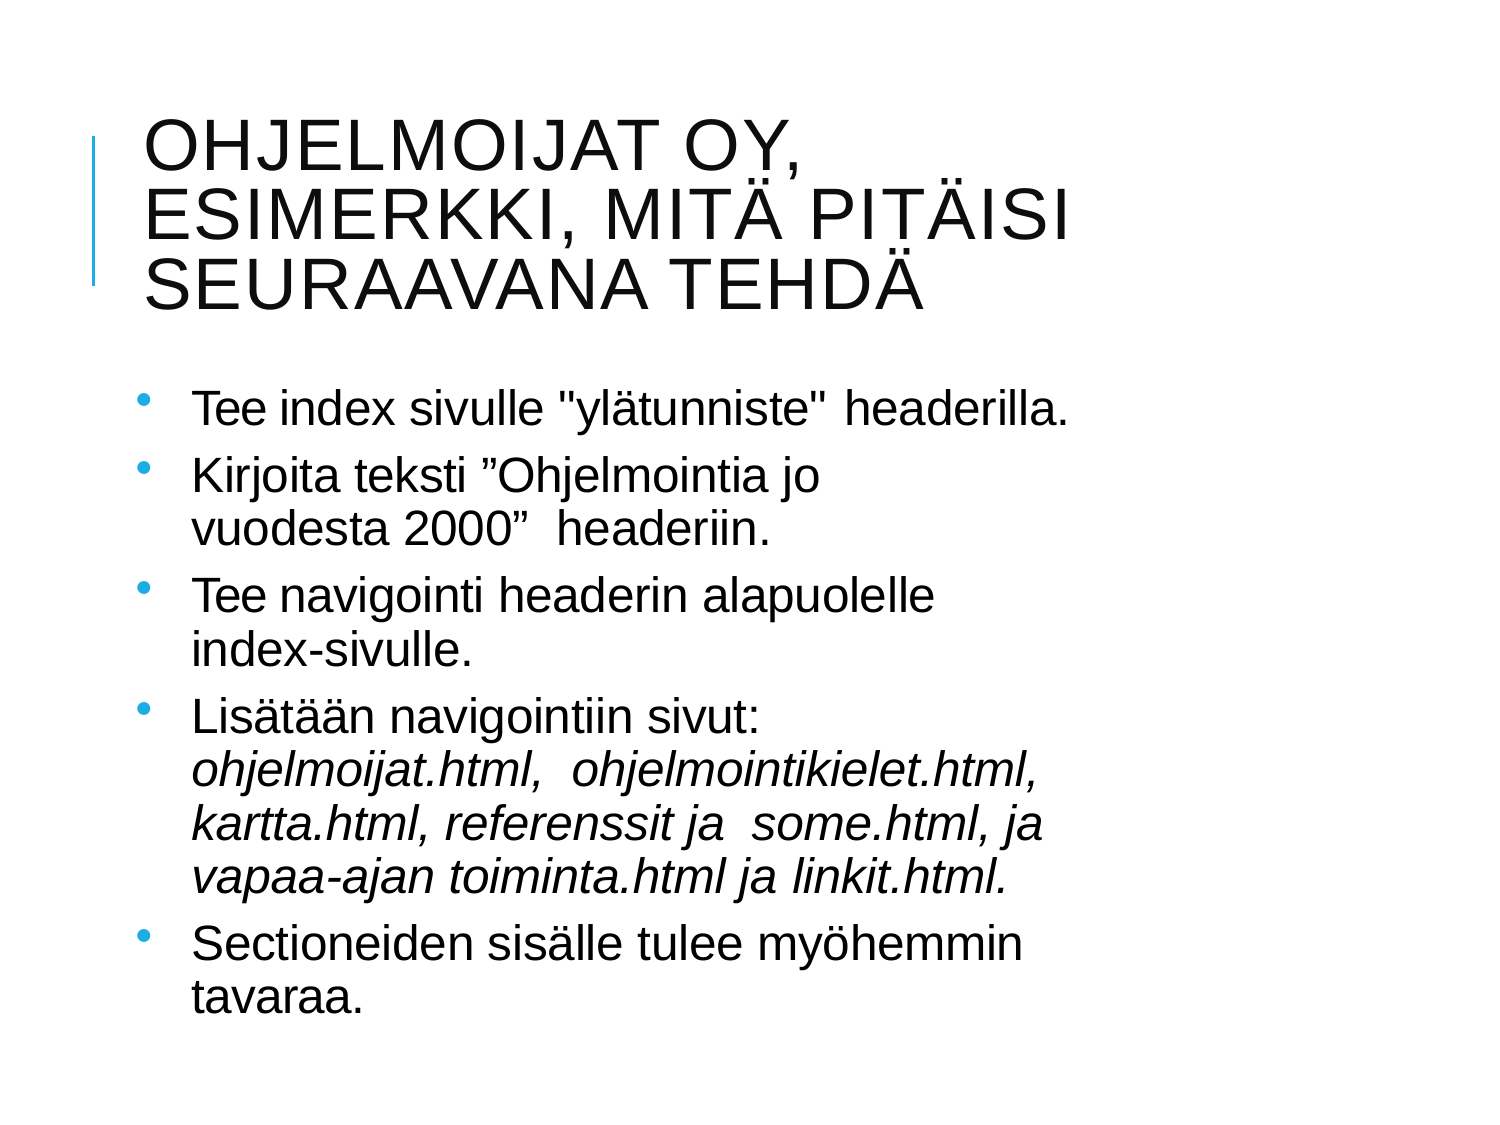

# Ohjelmoijat oy, esimerkki, mitä pitäisi seuraavana tehdä
Tee index sivulle "ylätunniste" headerilla.
Kirjoita teksti ”Ohjelmointia jo vuodesta 2000”  headeriin.
Tee navigointi headerin alapuolelle index-sivulle.
Lisätään navigointiin sivut: ohjelmoijat.html,  ohjelmointikielet.html, kartta.html, referenssit ja  some.html, ja vapaa-ajan toiminta.html ja linkit.html.
Sectioneiden sisälle tulee myöhemmin tavaraa.